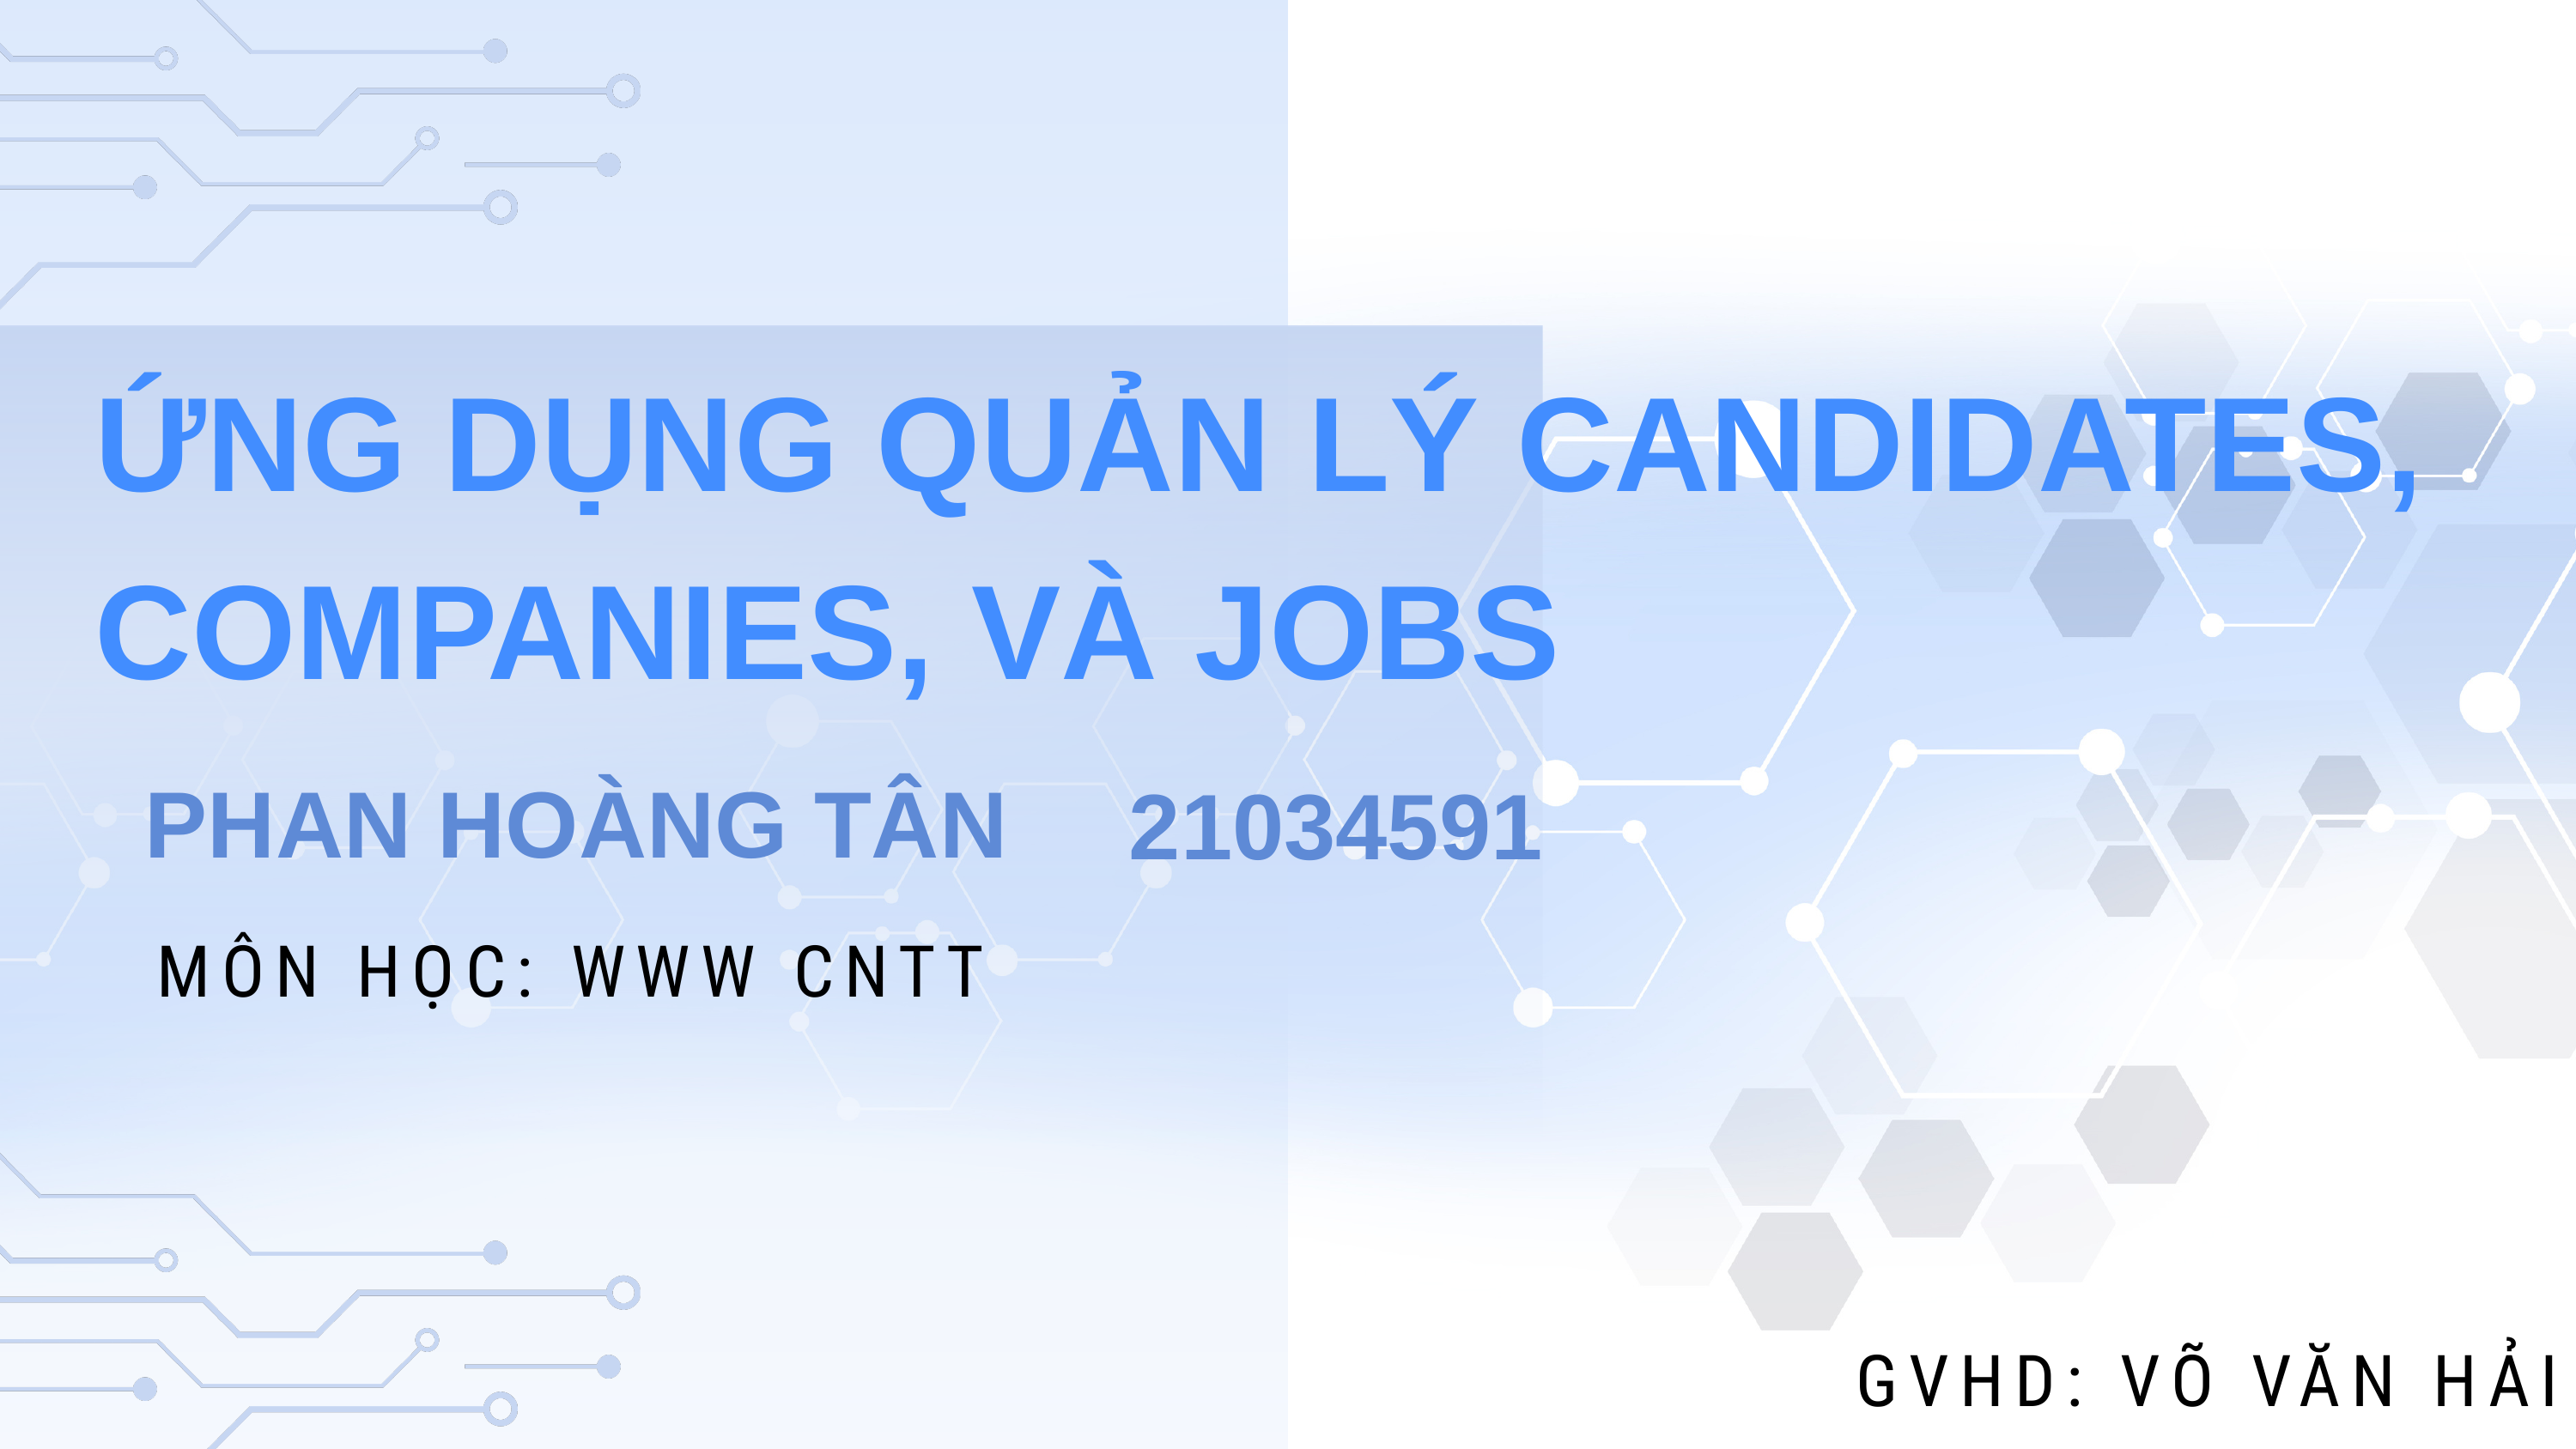

ỨNG DỤNG QUẢN LÝ CANDIDATES, COMPANIES, VÀ JOBS
PHAN HOÀNG TÂN
21034591
MÔN HỌC: WWW CNTT

GVHD: VÕ VĂN HẢI